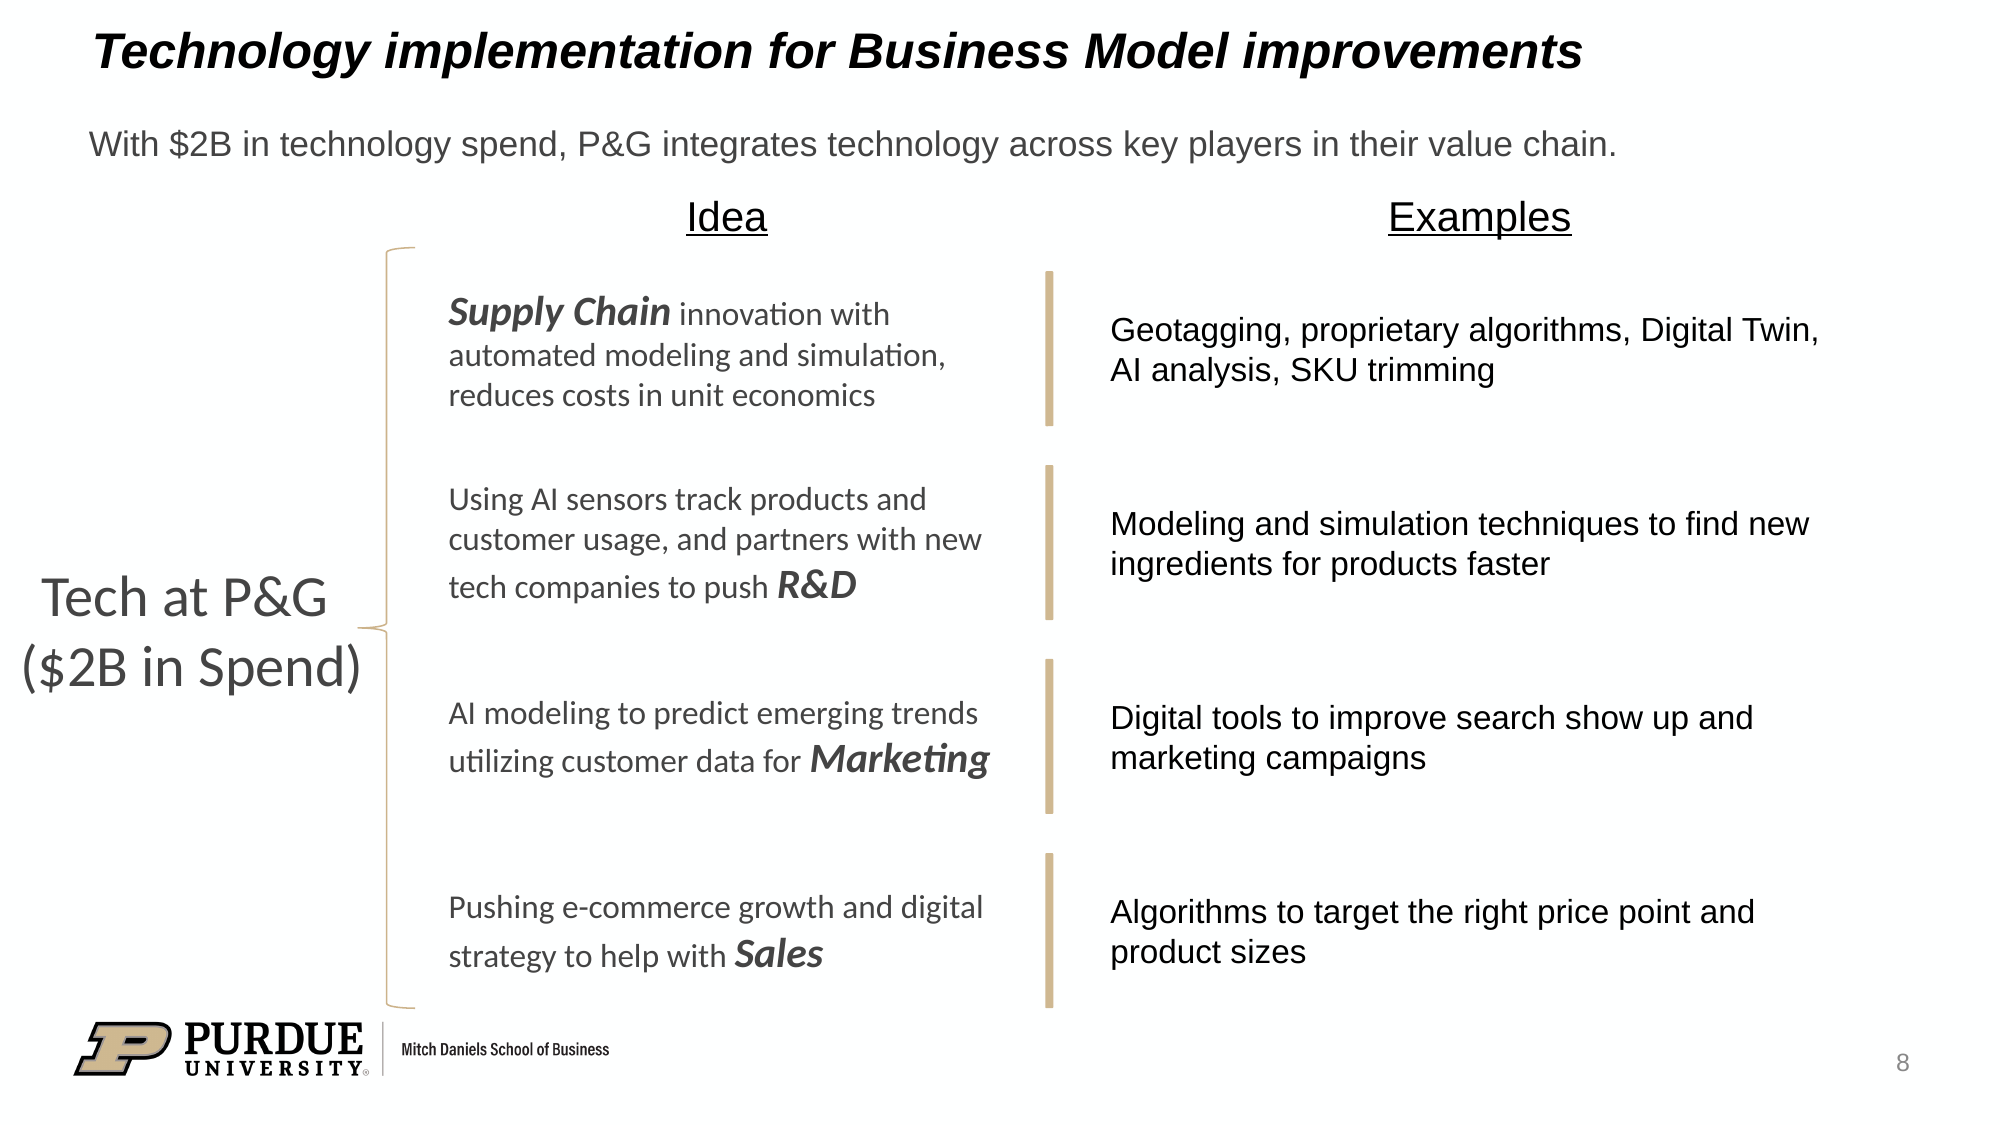

# Technology implementation for Business Model improvements
With $2B in technology spend, P&G integrates technology across key players in their value chain.
Idea
Examples

Supply Chain innovation with automated modeling and simulation, reduces costs in unit economics​
Geotagging, proprietary algorithms, Digital Twin, AI analysis, SKU trimming​

Using AI sensors track products and customer usage, and partners with new tech companies to push R&D​
Modeling and simulation techniques to find new ingredients for products faster​
Tech at P&G​
($2B in Spend)​

AI modeling to predict emerging trends utilizing customer data for Marketing​
Digital tools to improve search show up and marketing campaigns​

Pushing e-commerce growth and digital strategy to help with Sales​
Algorithms to target the right price point and product sizes​
8